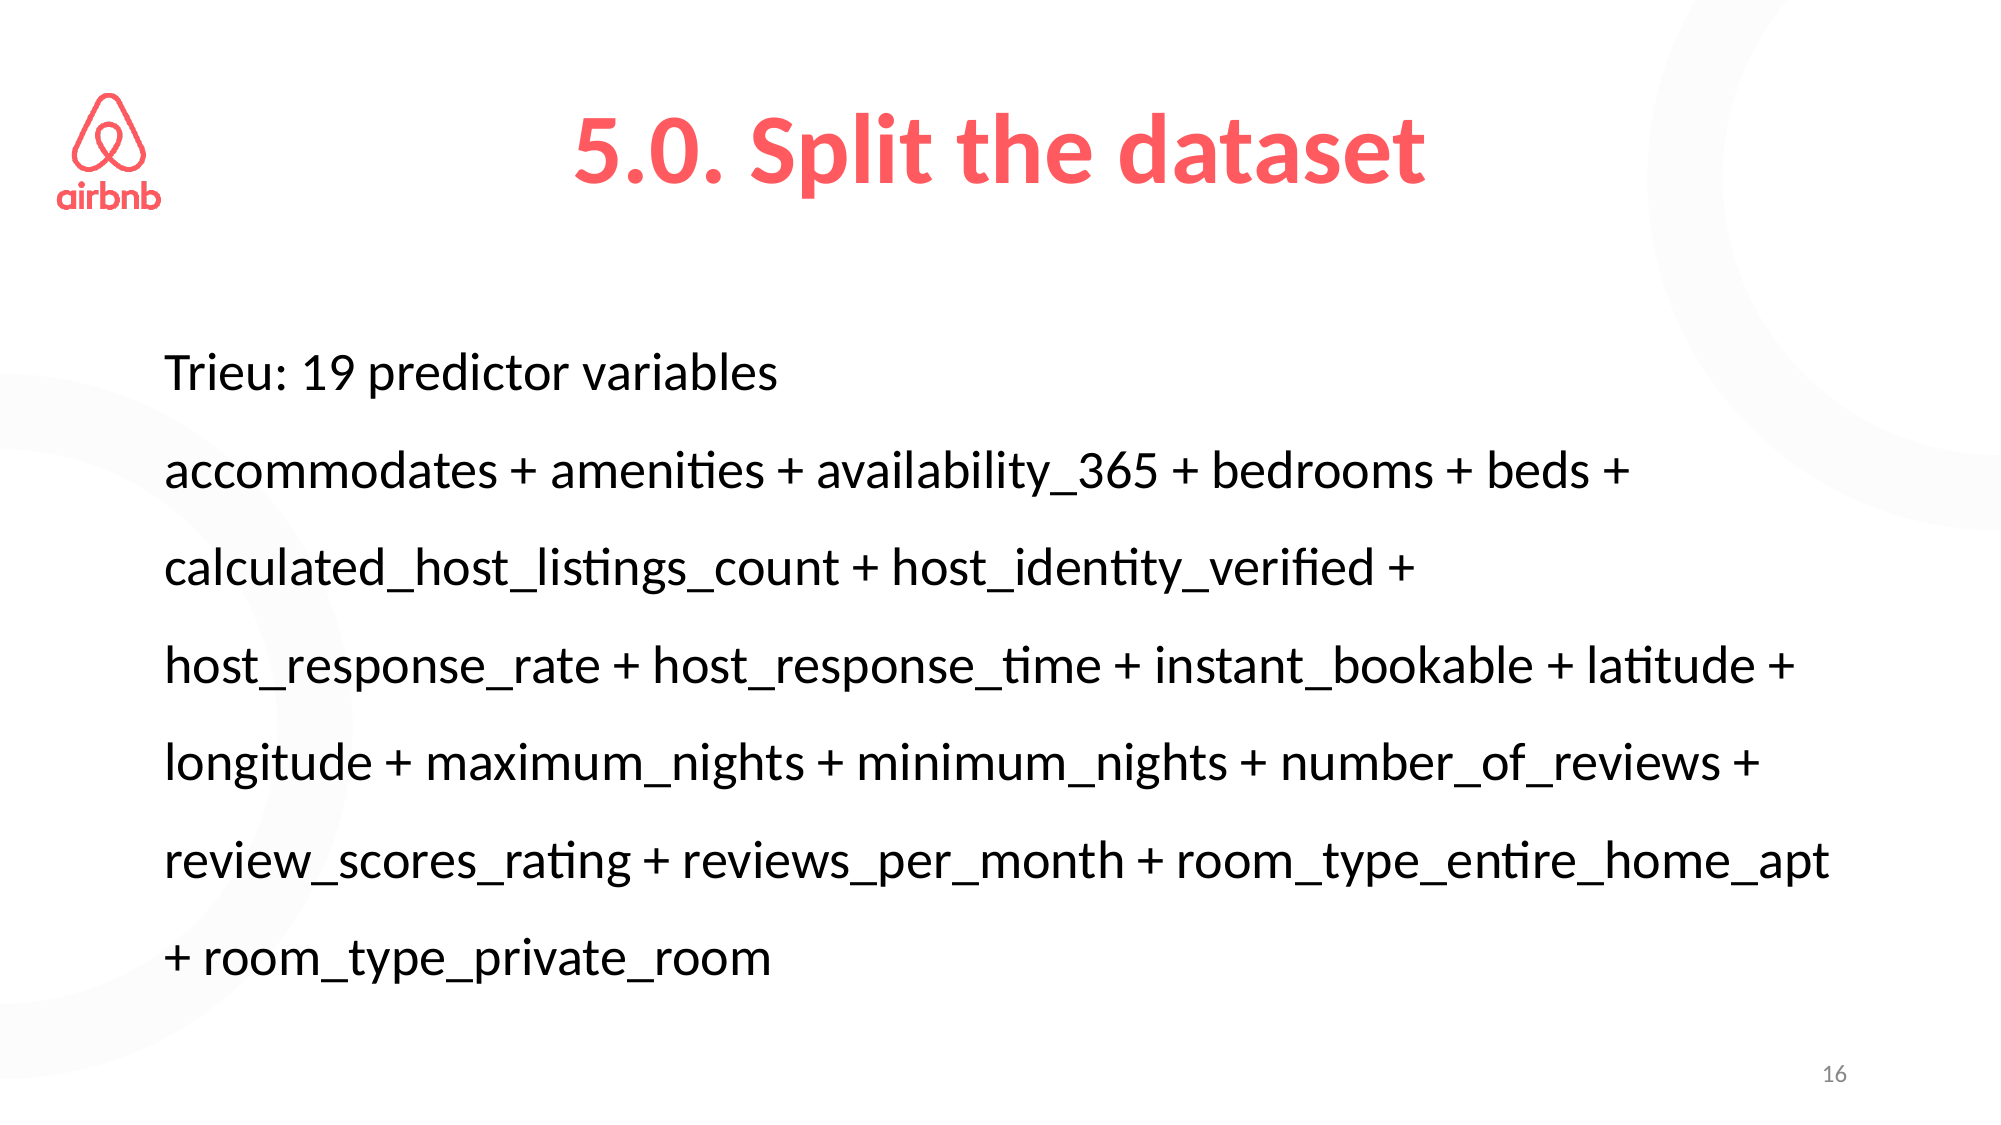

# 5.0. Split the dataset
Trieu: 19 predictor variables
accommodates + amenities + availability_365 + bedrooms + beds + calculated_host_listings_count + host_identity_verified + host_response_rate + host_response_time + instant_bookable + latitude + longitude + maximum_nights + minimum_nights + number_of_reviews + review_scores_rating + reviews_per_month + room_type_entire_home_apt + room_type_private_room
16